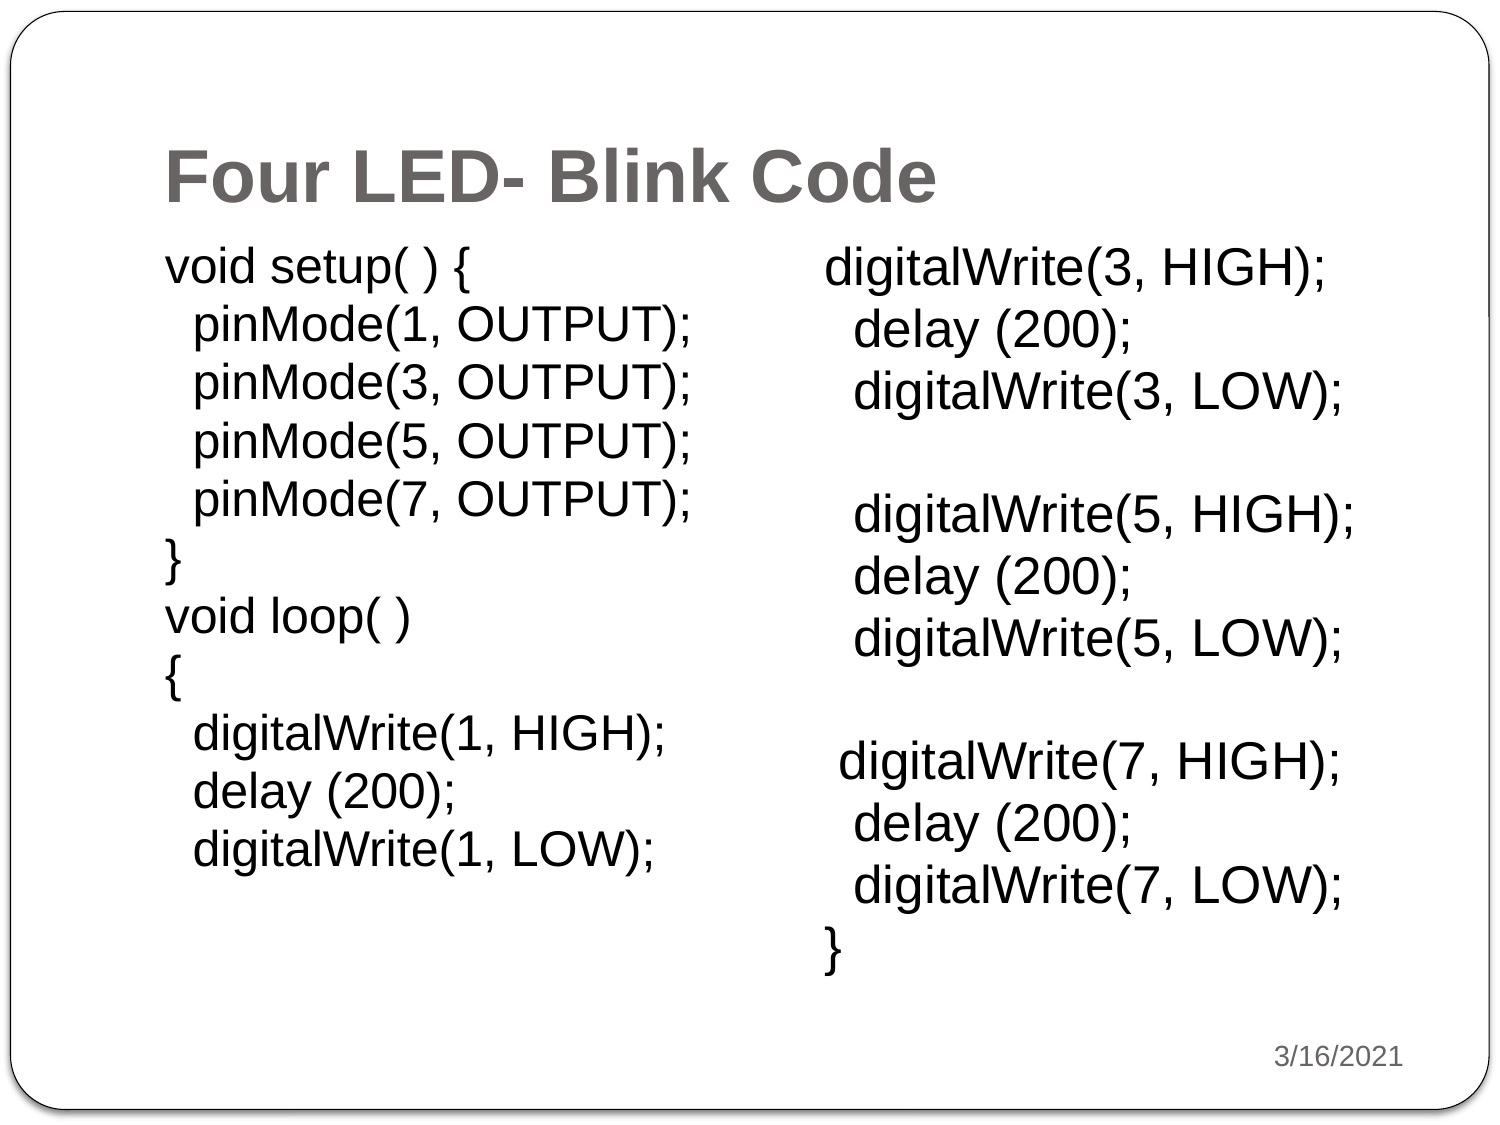

# Four LED- Blink Code

void setup( ) {
  pinMode(1, OUTPUT);
  pinMode(3, OUTPUT);
  pinMode(5, OUTPUT);
  pinMode(7, OUTPUT);
}
void loop( )
{
  digitalWrite(1, HIGH);
  delay (200);
  digitalWrite(1, LOW);

digitalWrite(3, HIGH);
  delay (200);
  digitalWrite(3, LOW);

  digitalWrite(5, HIGH);
  delay (200);
  digitalWrite(5, LOW);

 digitalWrite(7, HIGH);
  delay (200);
  digitalWrite(7, LOW);
}

3/16/2021